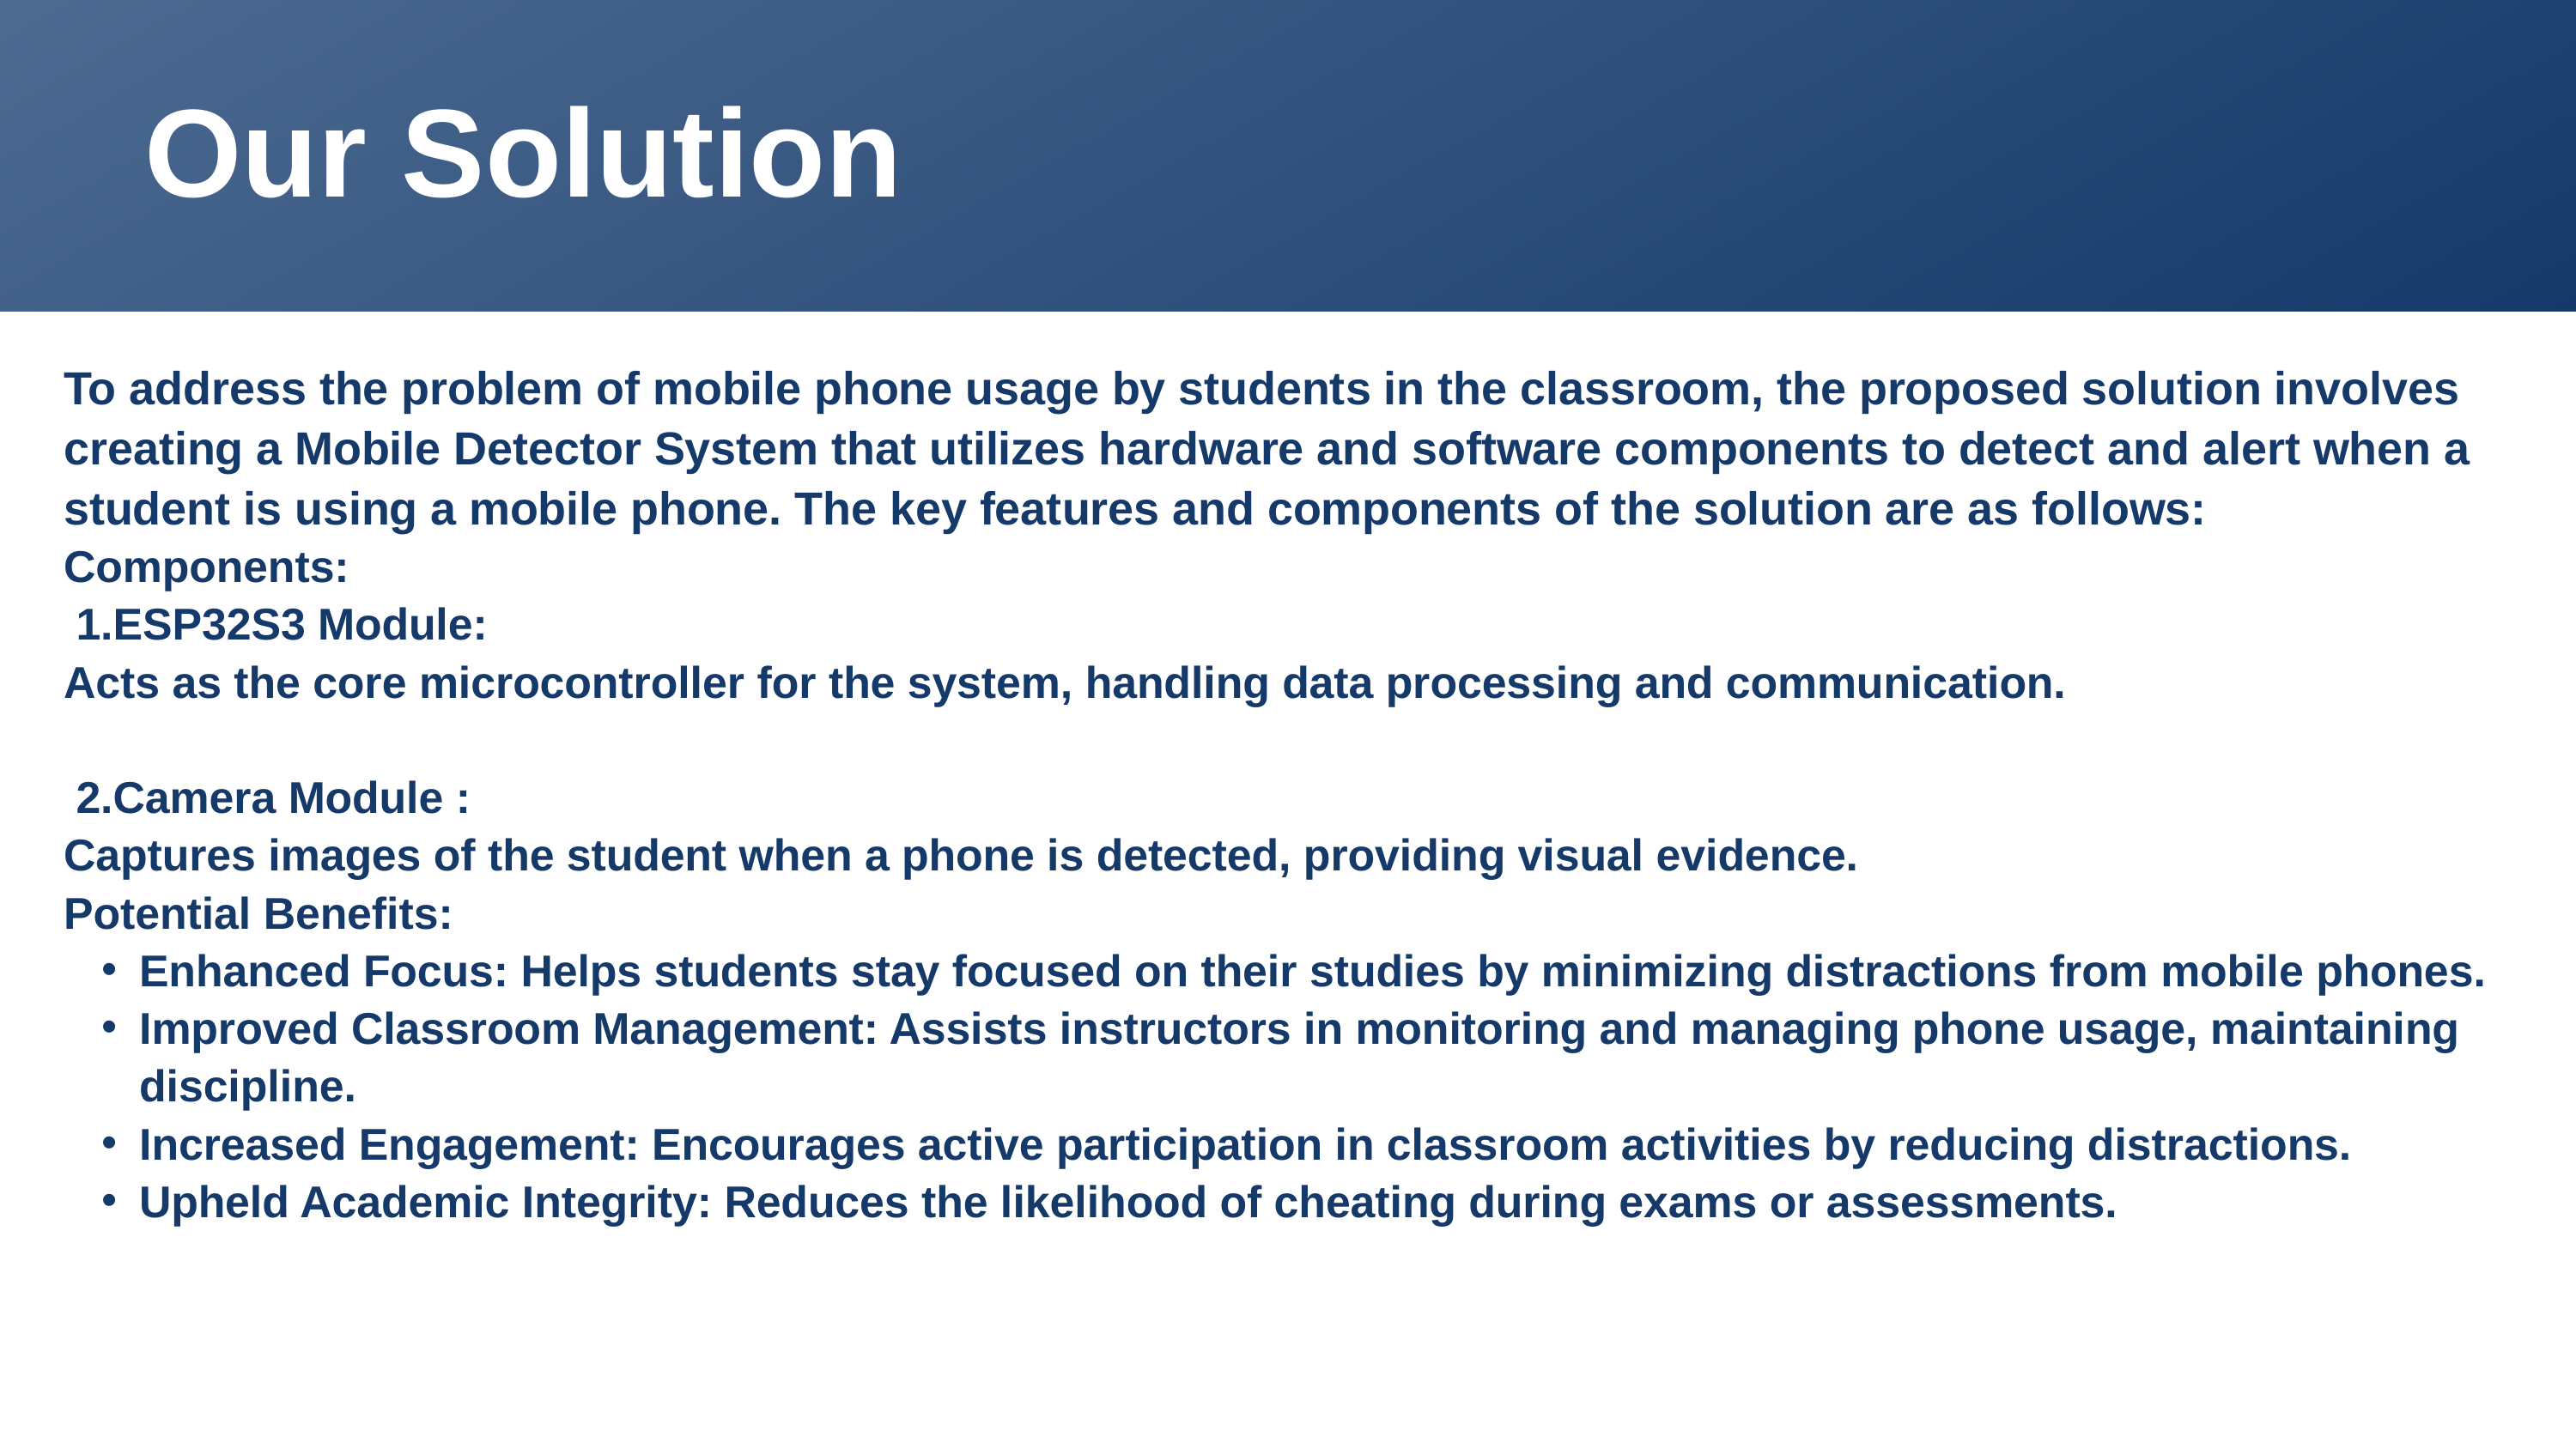

Our Solution
To address the problem of mobile phone usage by students in the classroom, the proposed solution involves creating a Mobile Detector System that utilizes hardware and software components to detect and alert when a student is using a mobile phone. The key features and components of the solution are as follows:
Components:
 1.ESP32S3 Module:
Acts as the core microcontroller for the system, handling data processing and communication.

 2.Camera Module :
Captures images of the student when a phone is detected, providing visual evidence.
Potential Benefits:
Enhanced Focus: Helps students stay focused on their studies by minimizing distractions from mobile phones.
Improved Classroom Management: Assists instructors in monitoring and managing phone usage, maintaining discipline.
Increased Engagement: Encourages active participation in classroom activities by reducing distractions.
Upheld Academic Integrity: Reduces the likelihood of cheating during exams or assessments.

Average Revenue/Customer:

5 BILLION
Monthly Revenue Growth:

1 BILLION